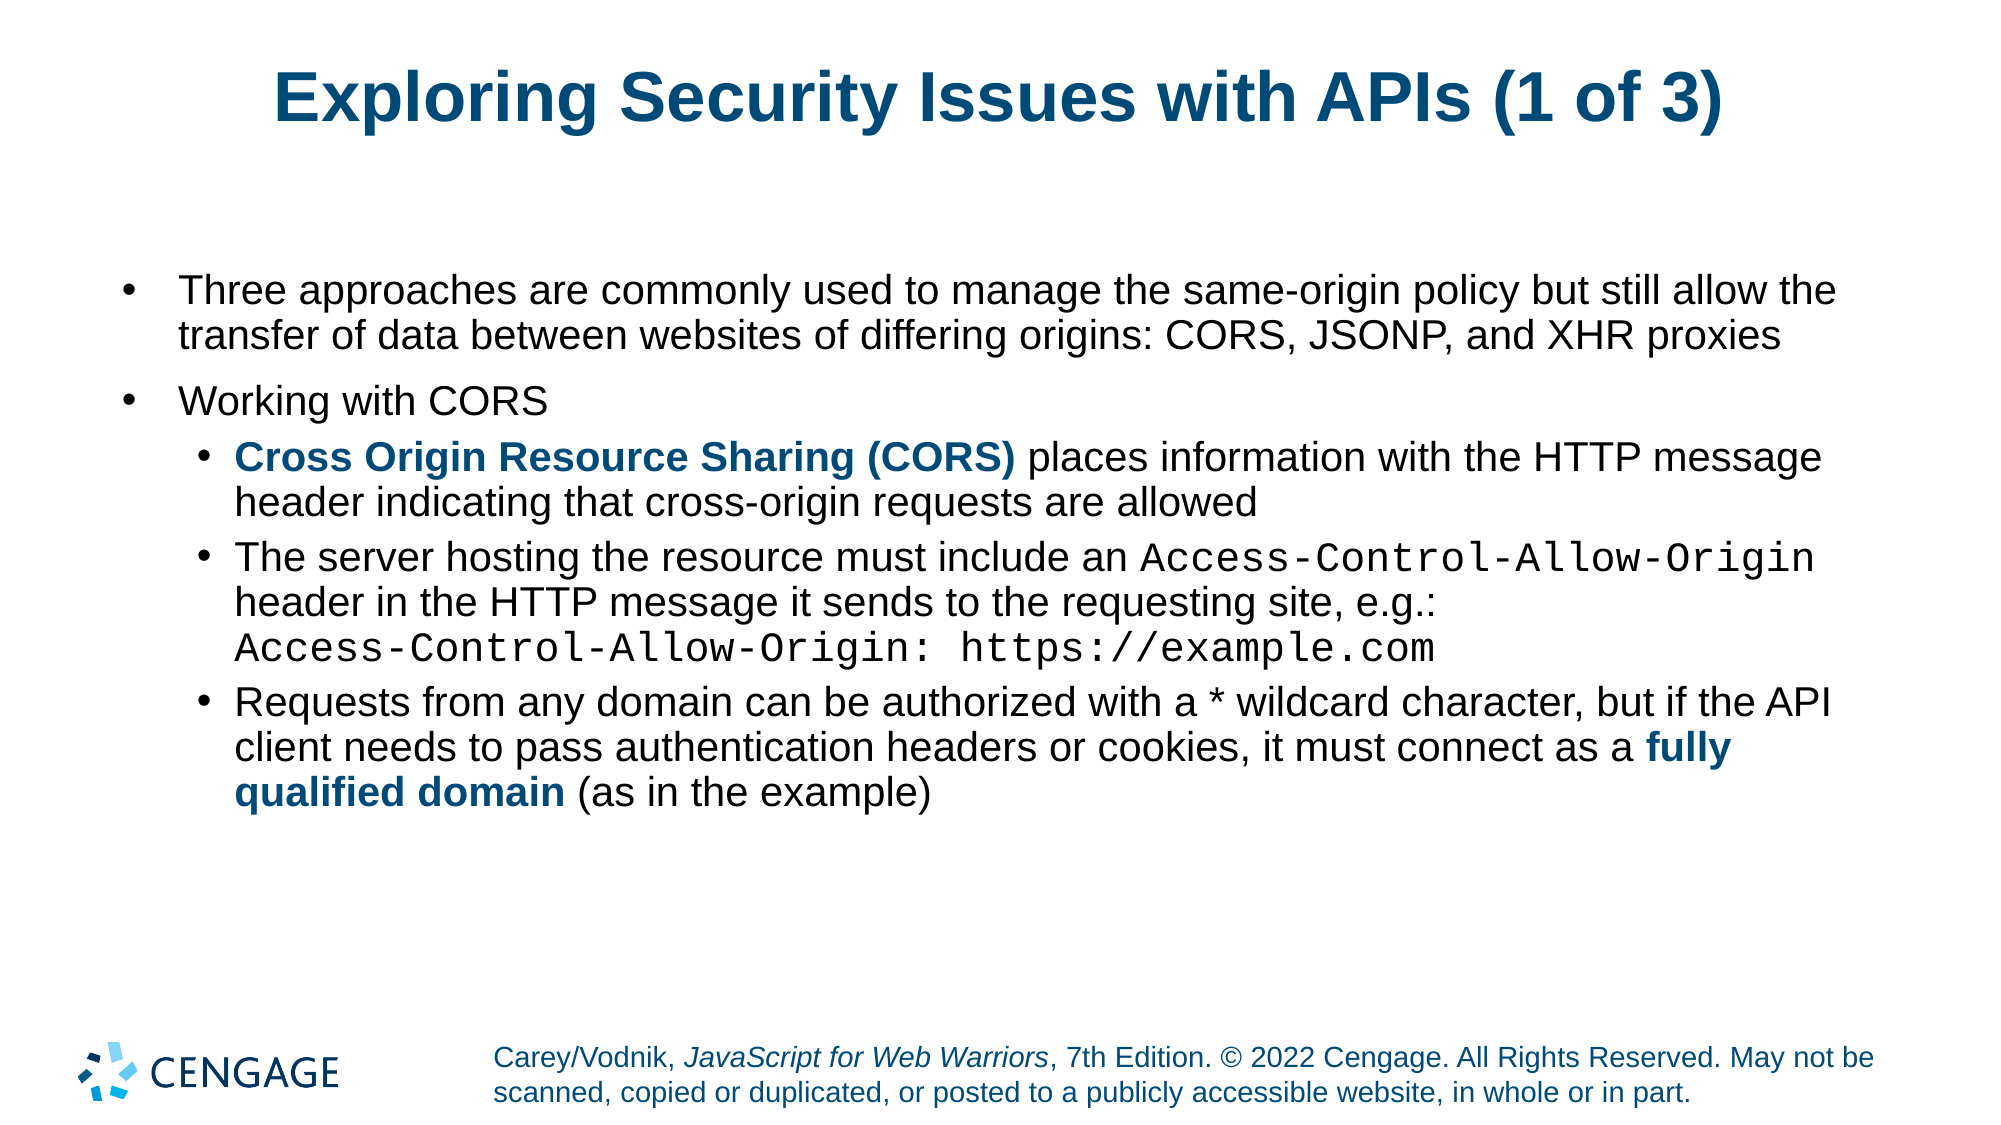

# Exploring Security Issues with APIs (1 of 3)
Three approaches are commonly used to manage the same-origin policy but still allow the transfer of data between websites of differing origins: CORS, JSONP, and XHR proxies
Working with CORS
Cross Origin Resource Sharing (CORS) places information with the HTTP message header indicating that cross-origin requests are allowed
The server hosting the resource must include an Access-Control-Allow-Origin header in the HTTP message it sends to the requesting site, e.g.:
Access-Control-Allow-Origin: https://example.com
Requests from any domain can be authorized with a * wildcard character, but if the API client needs to pass authentication headers or cookies, it must connect as a fully qualified domain (as in the example)